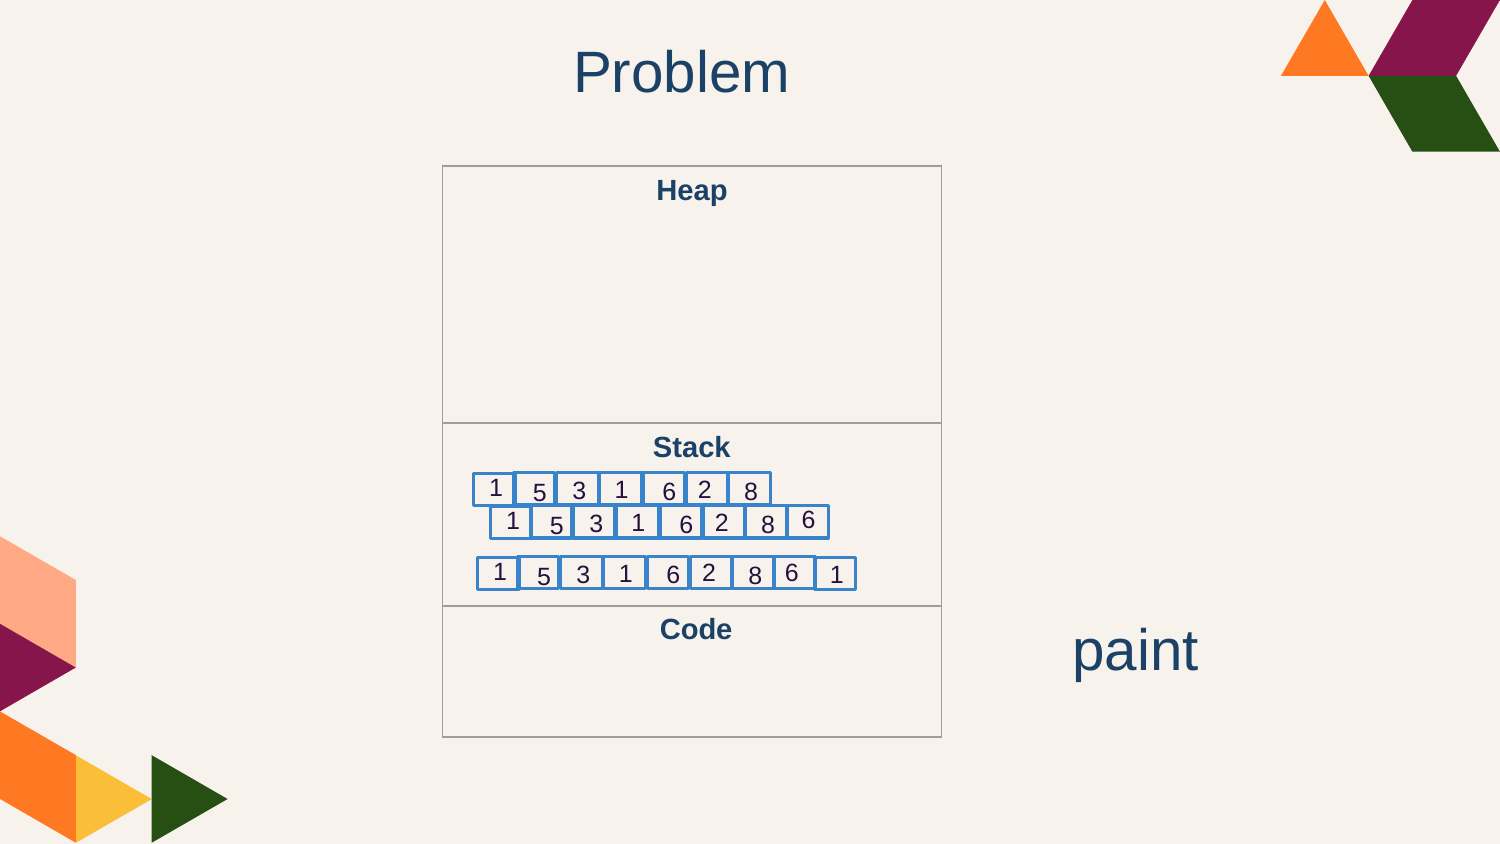

Problem
| Heap |
| --- |
| Stack |
| Code |

1
2
1
3
8
6
5

6
1
2
1
3
8
6
5

6
1
2
1
1
3
8
6
5
paint